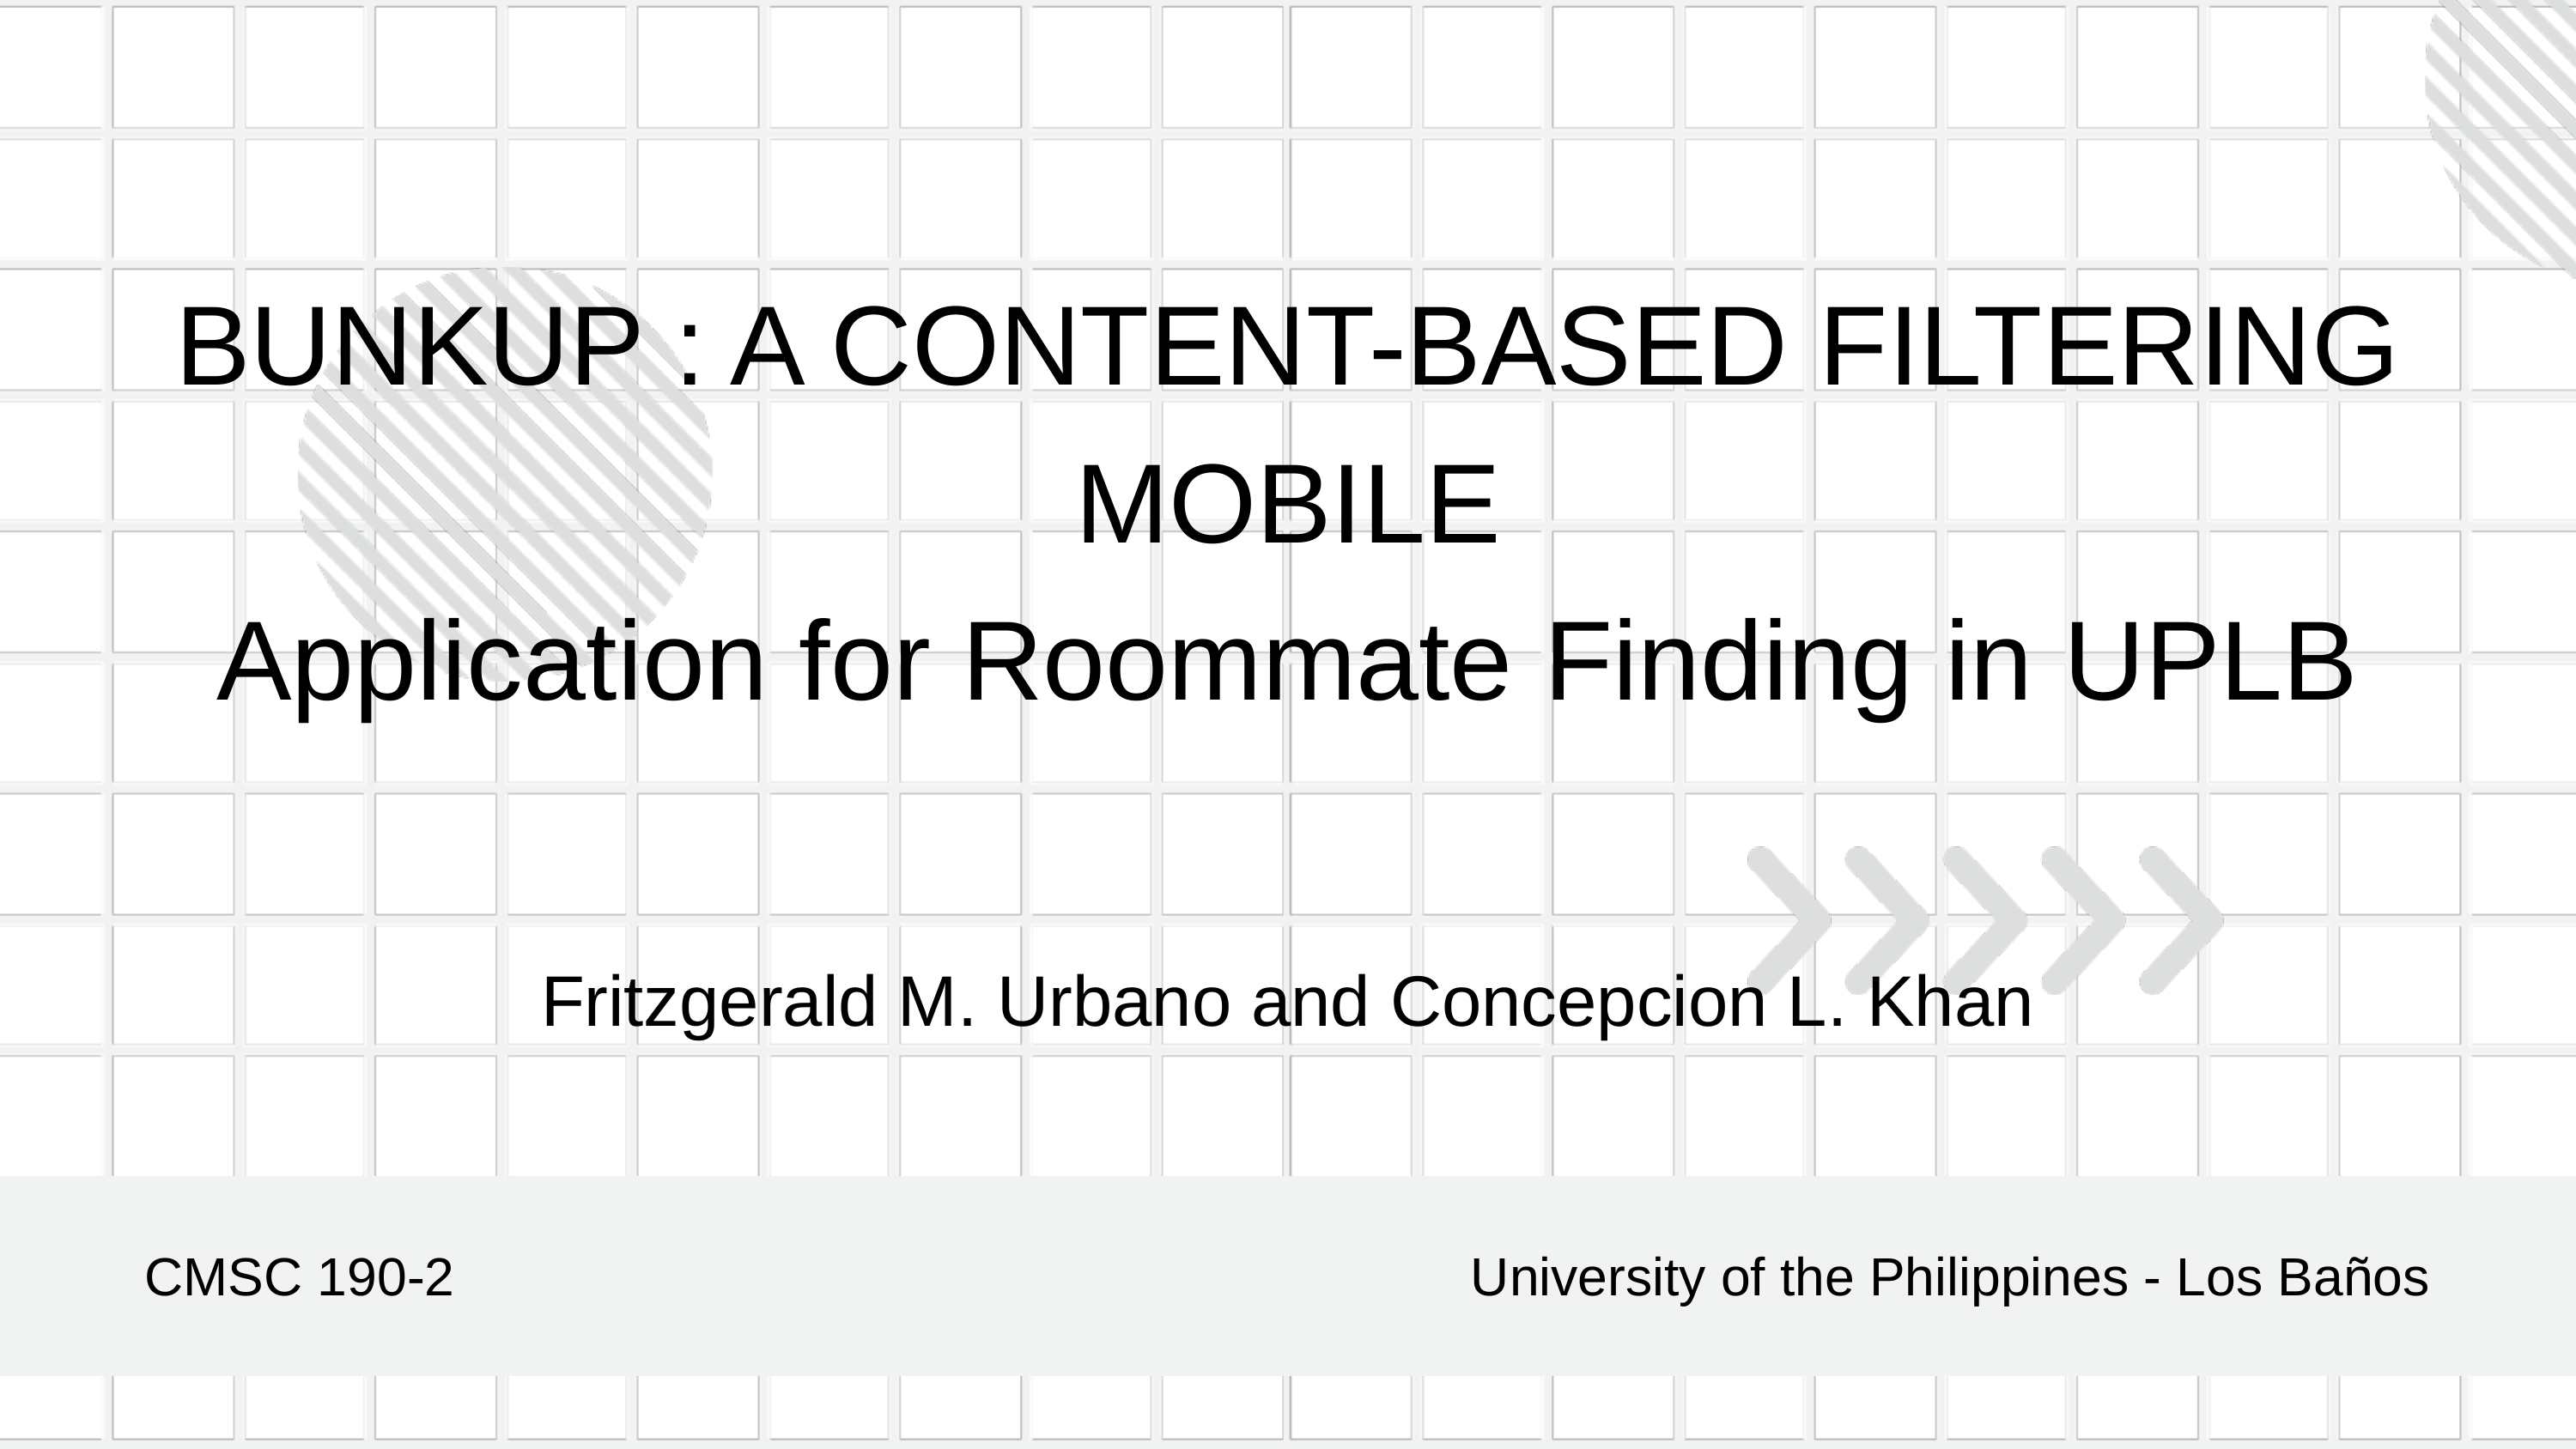

BUNKUP : A CONTENT-BASED FILTERING MOBILE
Application for Roommate Finding in UPLB

Fritzgerald M. Urbano and Concepcion L. Khan

CMSC 190-2
University of the Philippines - Los Baños